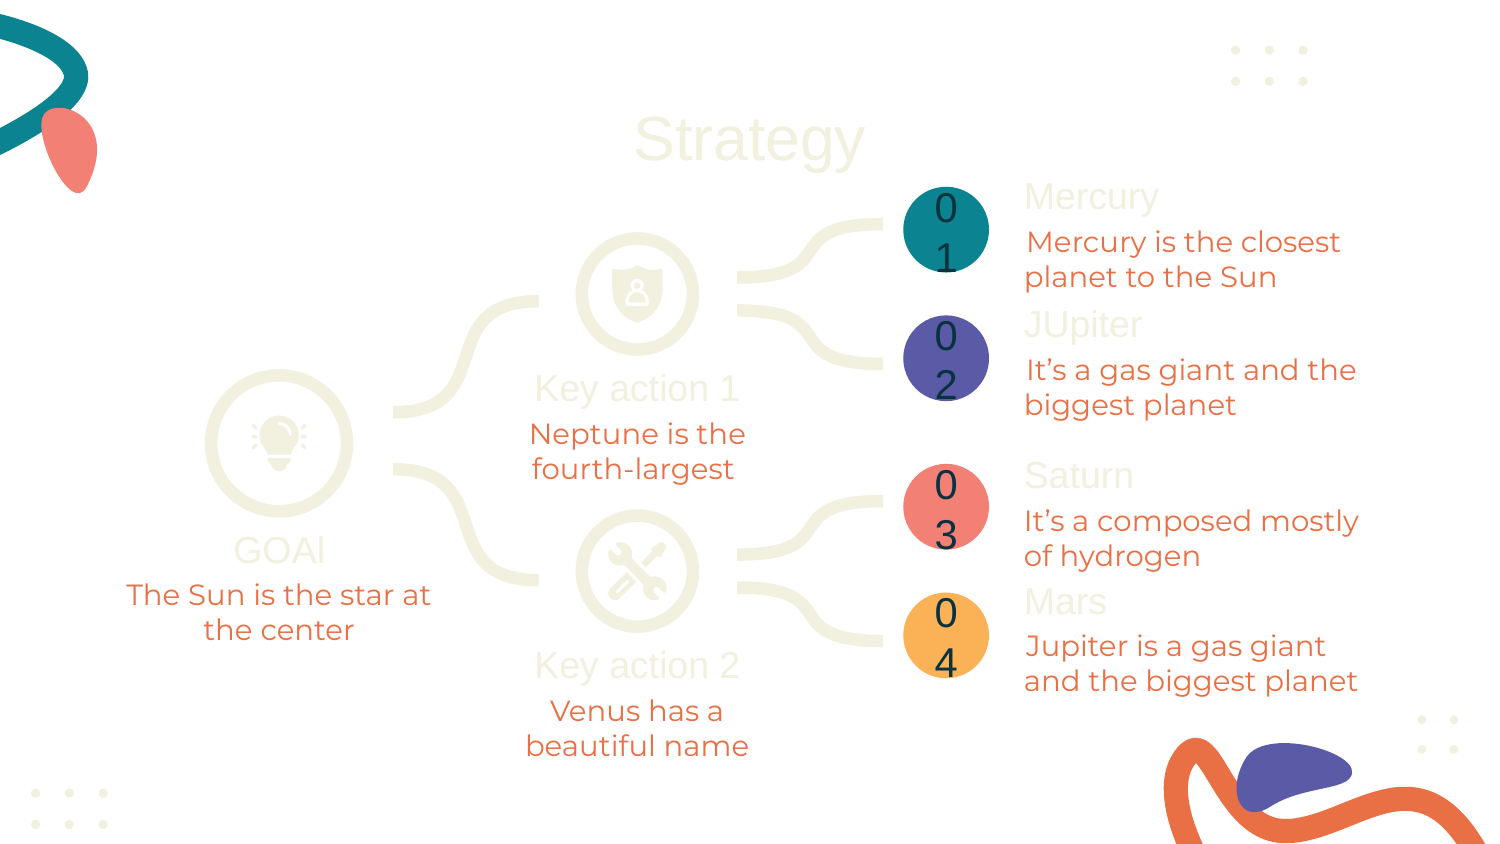

# Strategy
Mercury

01
Mercury is the closest planet to the Sun

JUpiter

02
It’s a gas giant and the biggest planet
Key action 1
Neptune is the
fourth-largest

Saturn

03
It’s a composed mostly of hydrogen
GOAl

The Sun is the star at the center
Mars

04
Jupiter is a gas giant and the biggest planet
Key action 2
Venus has a beautiful name